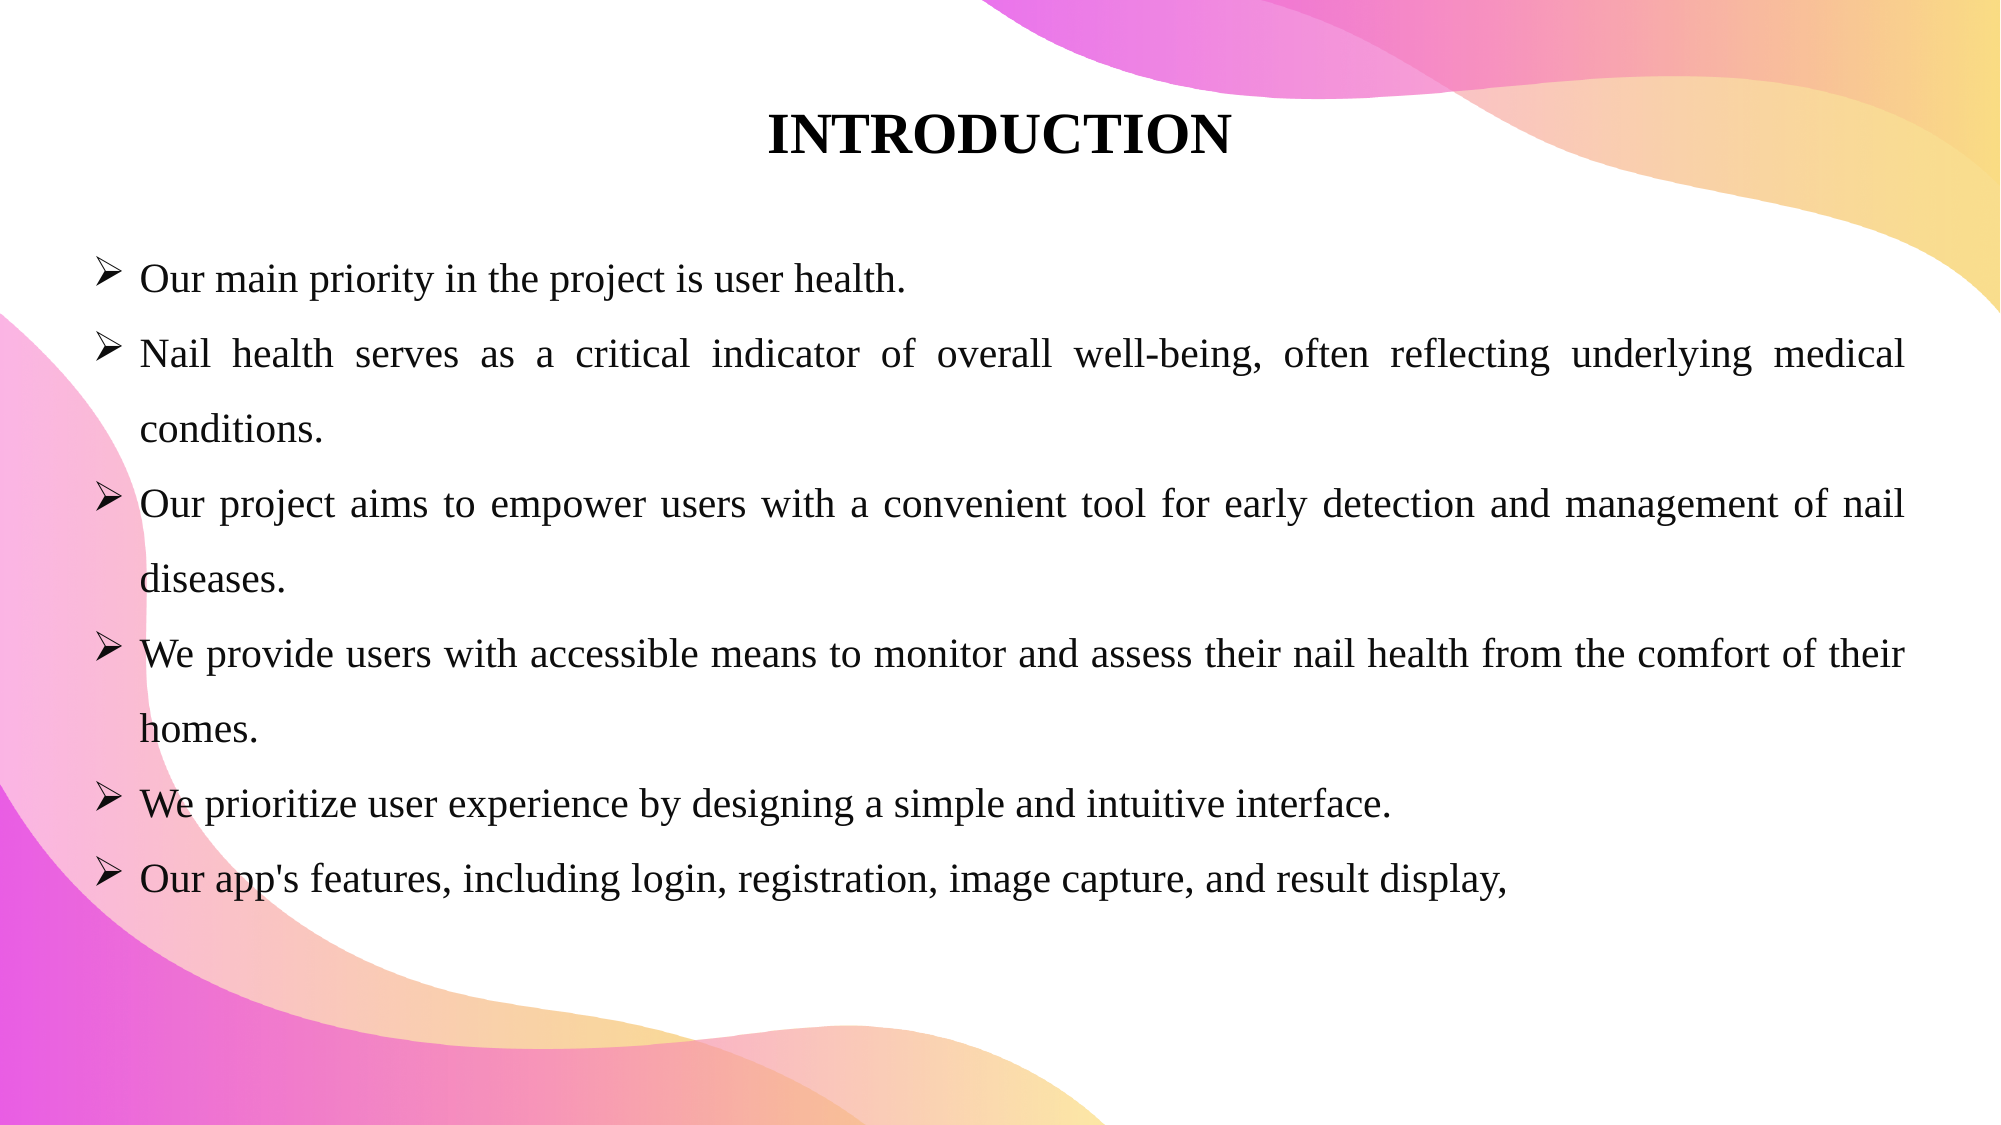

INTRODUCTION
Our main priority in the project is user health.
Nail health serves as a critical indicator of overall well-being, often reflecting underlying medical conditions.
Our project aims to empower users with a convenient tool for early detection and management of nail diseases.
We provide users with accessible means to monitor and assess their nail health from the comfort of their homes.
We prioritize user experience by designing a simple and intuitive interface.
Our app's features, including login, registration, image capture, and result display,